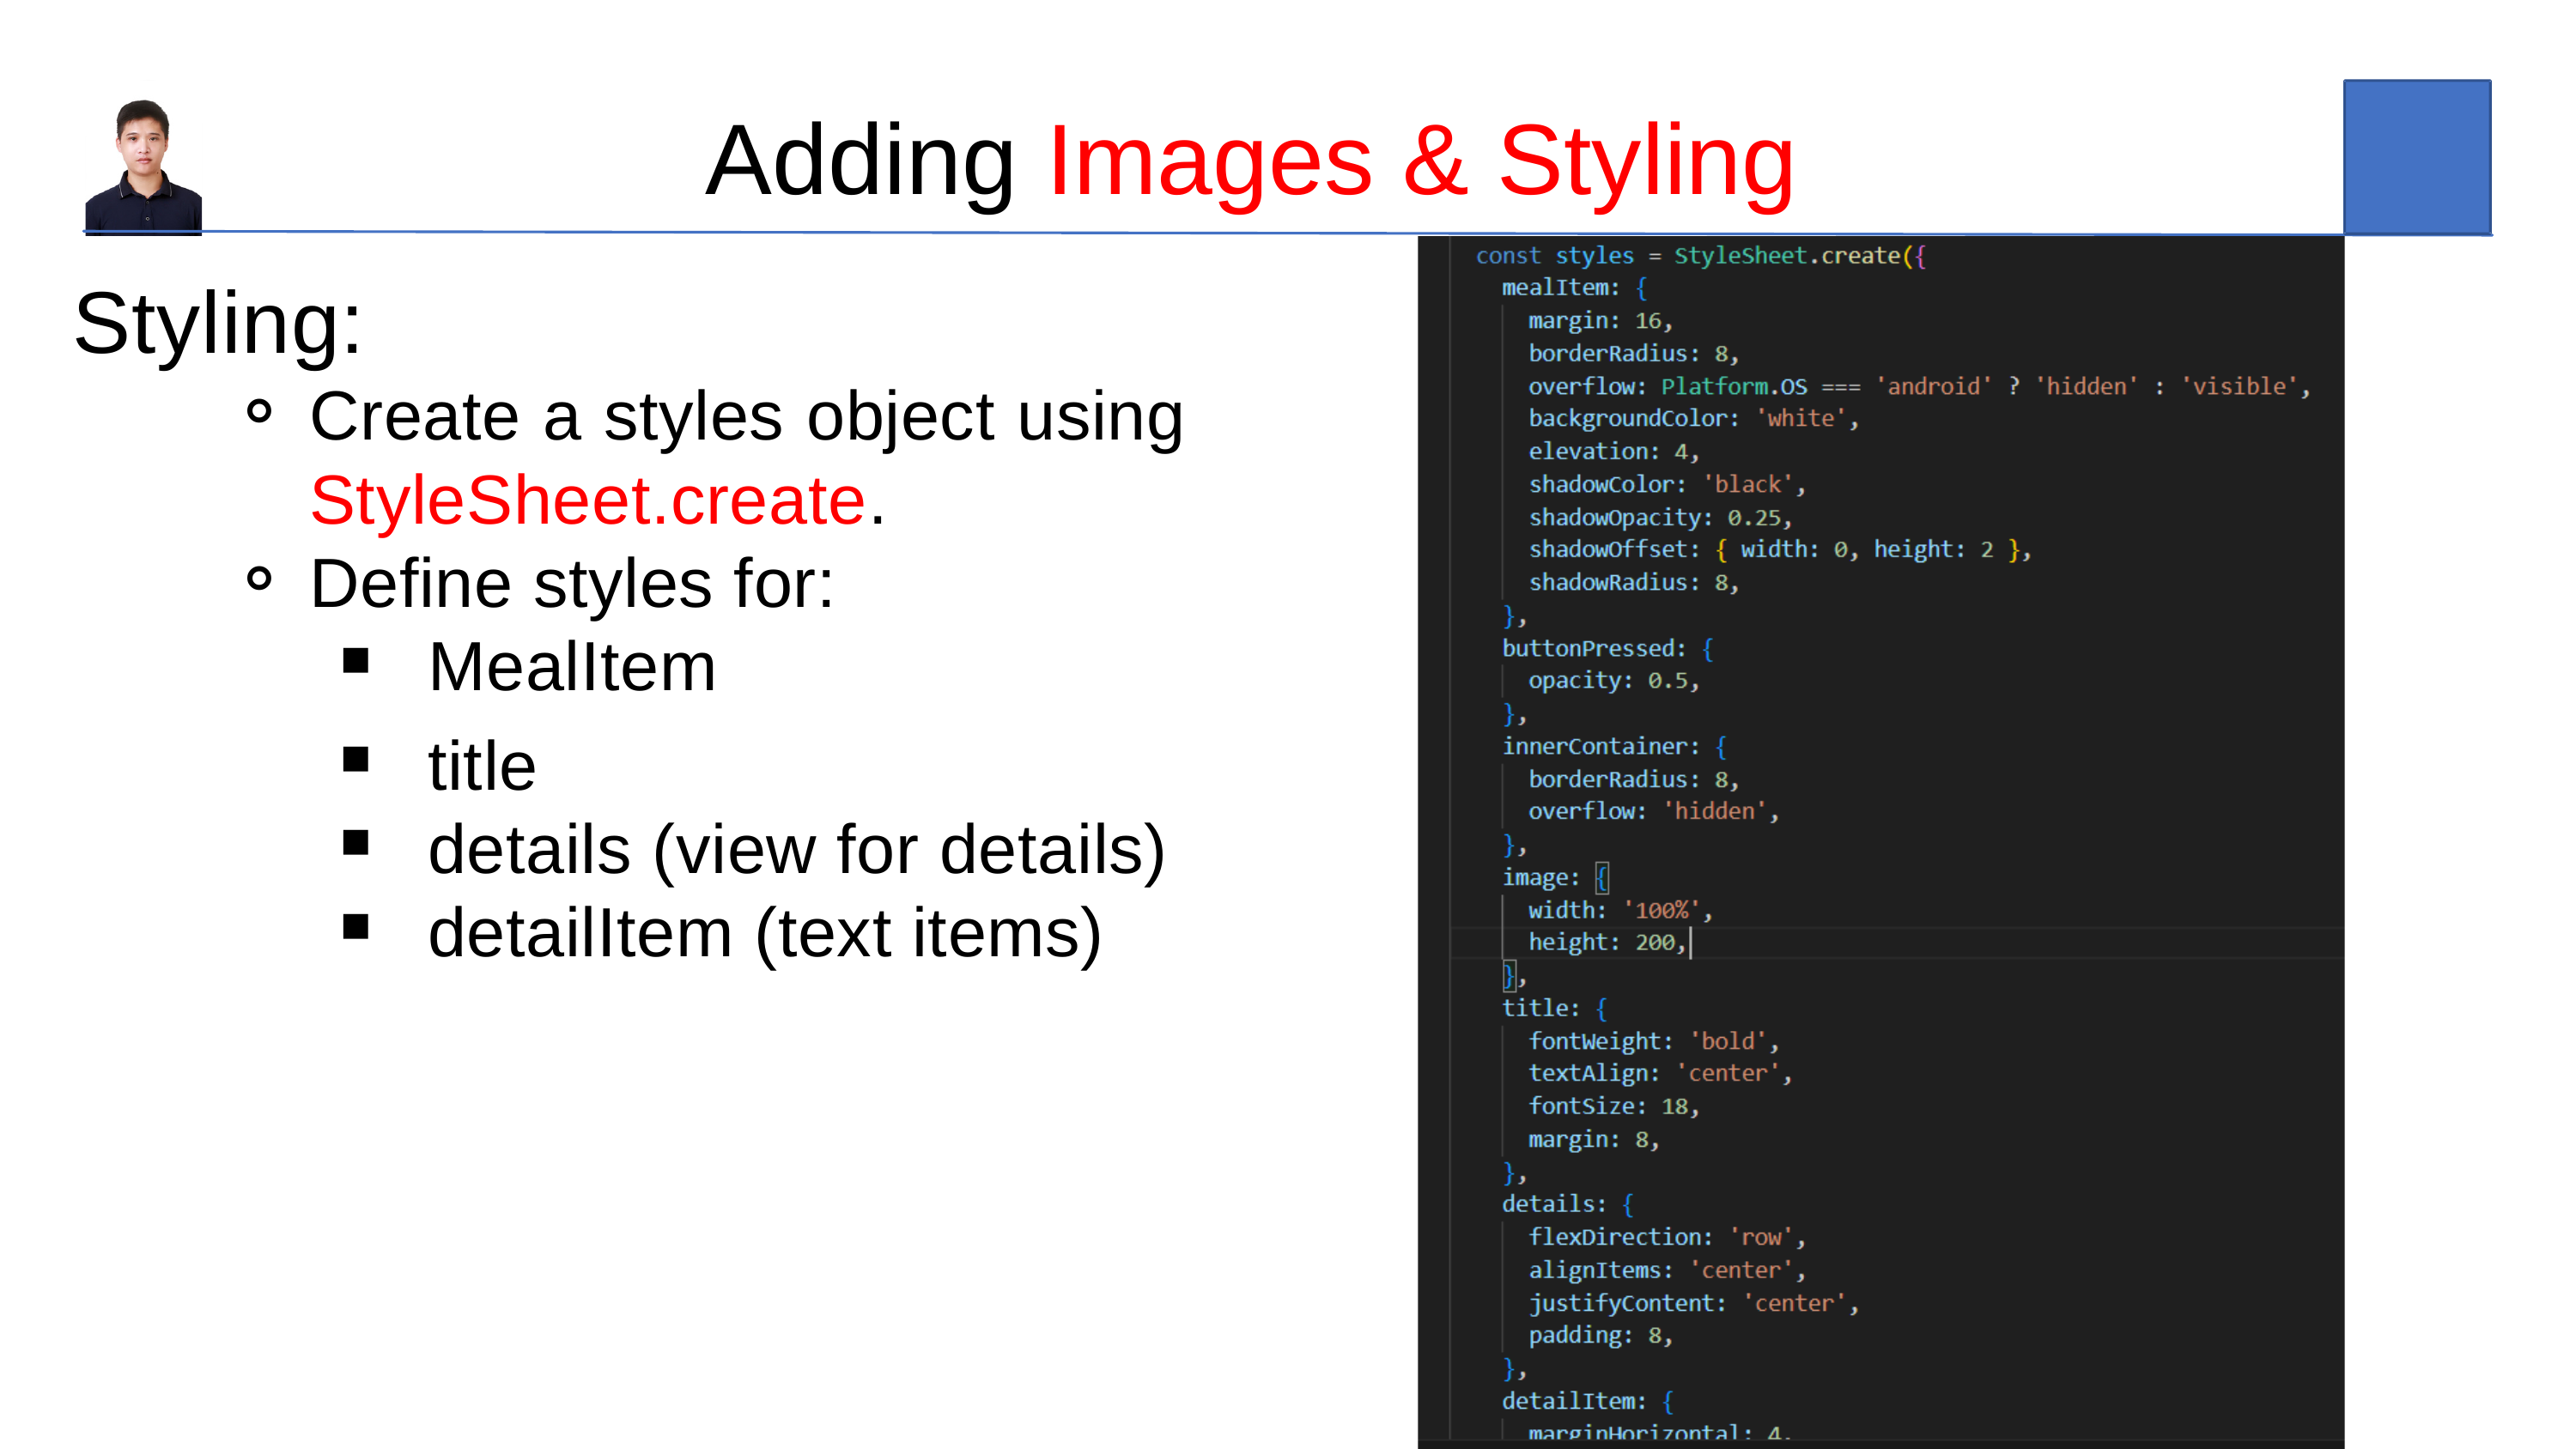

Adding Images & Styling

Styling:
Create a styles object using StyleSheet.create.
Define styles for:
MealItem
title
details (view for details)
detailItem (text items)